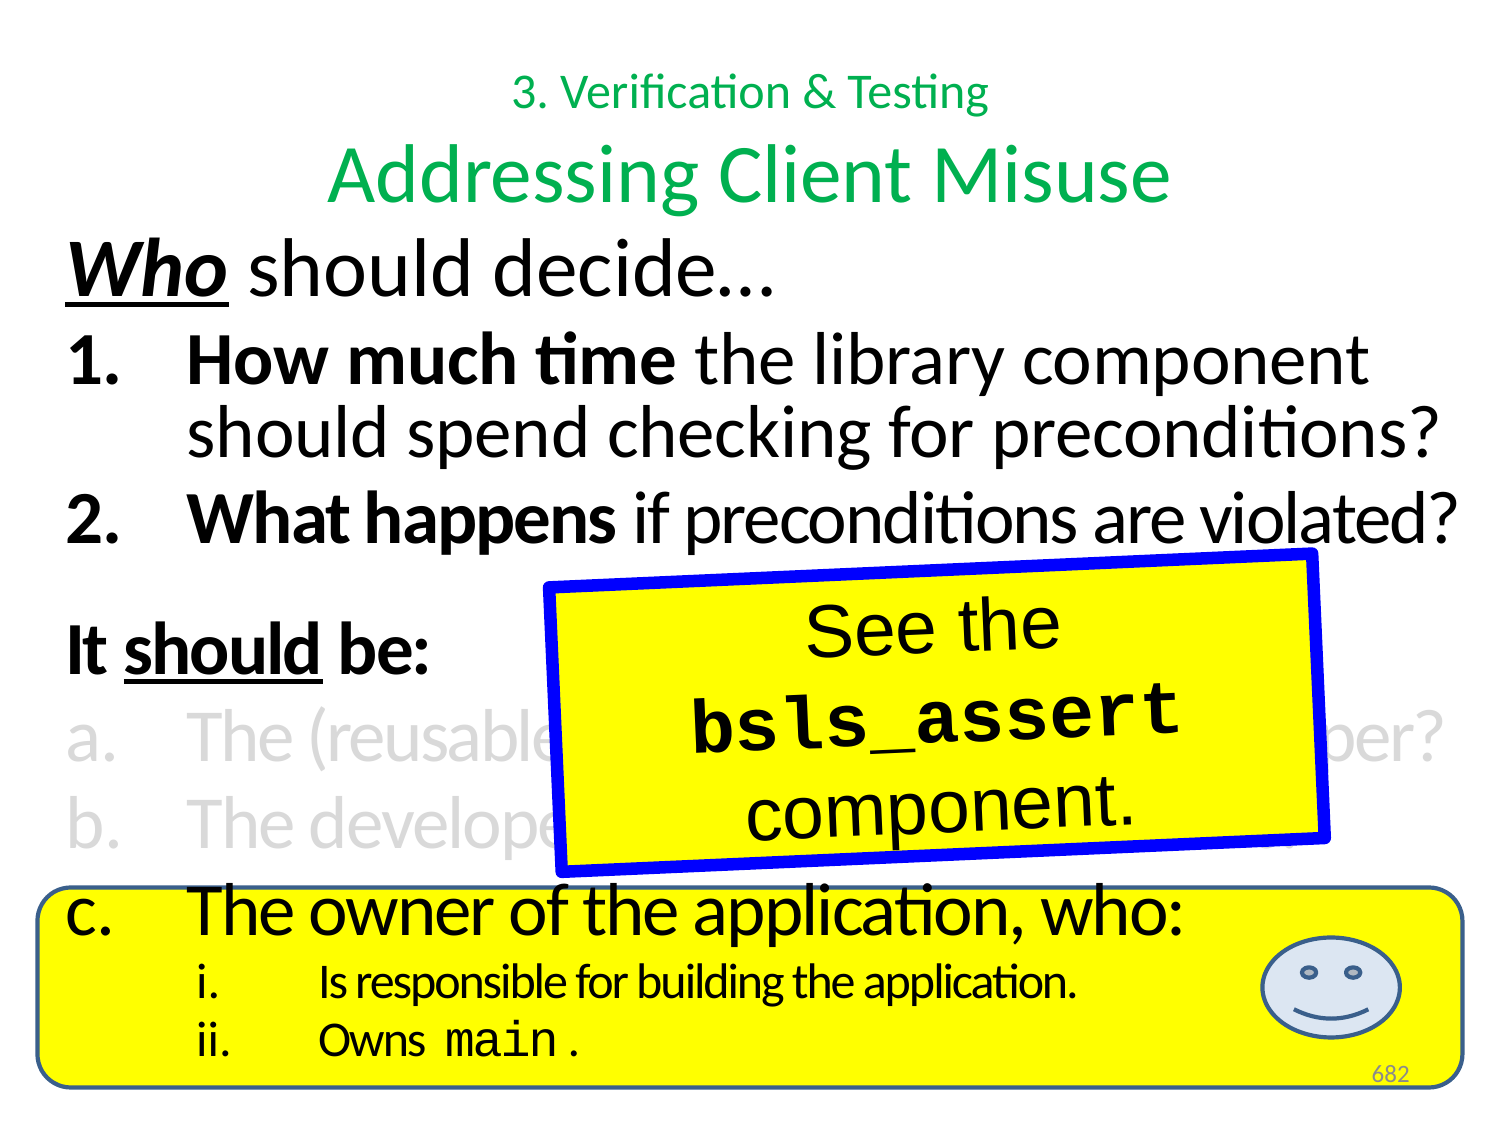

# 3. Verification & Testing Addressing Client Misuse
Who should decide…
How much time the library component should spend checking for preconditions?
What happens if preconditions are violated?

It should be:
The (reusable) library component developer?
The developer of the immediate client?
The owner of the application, who:
Is responsible for building the application.
Owns  main .
See the bsls_assert component.

682